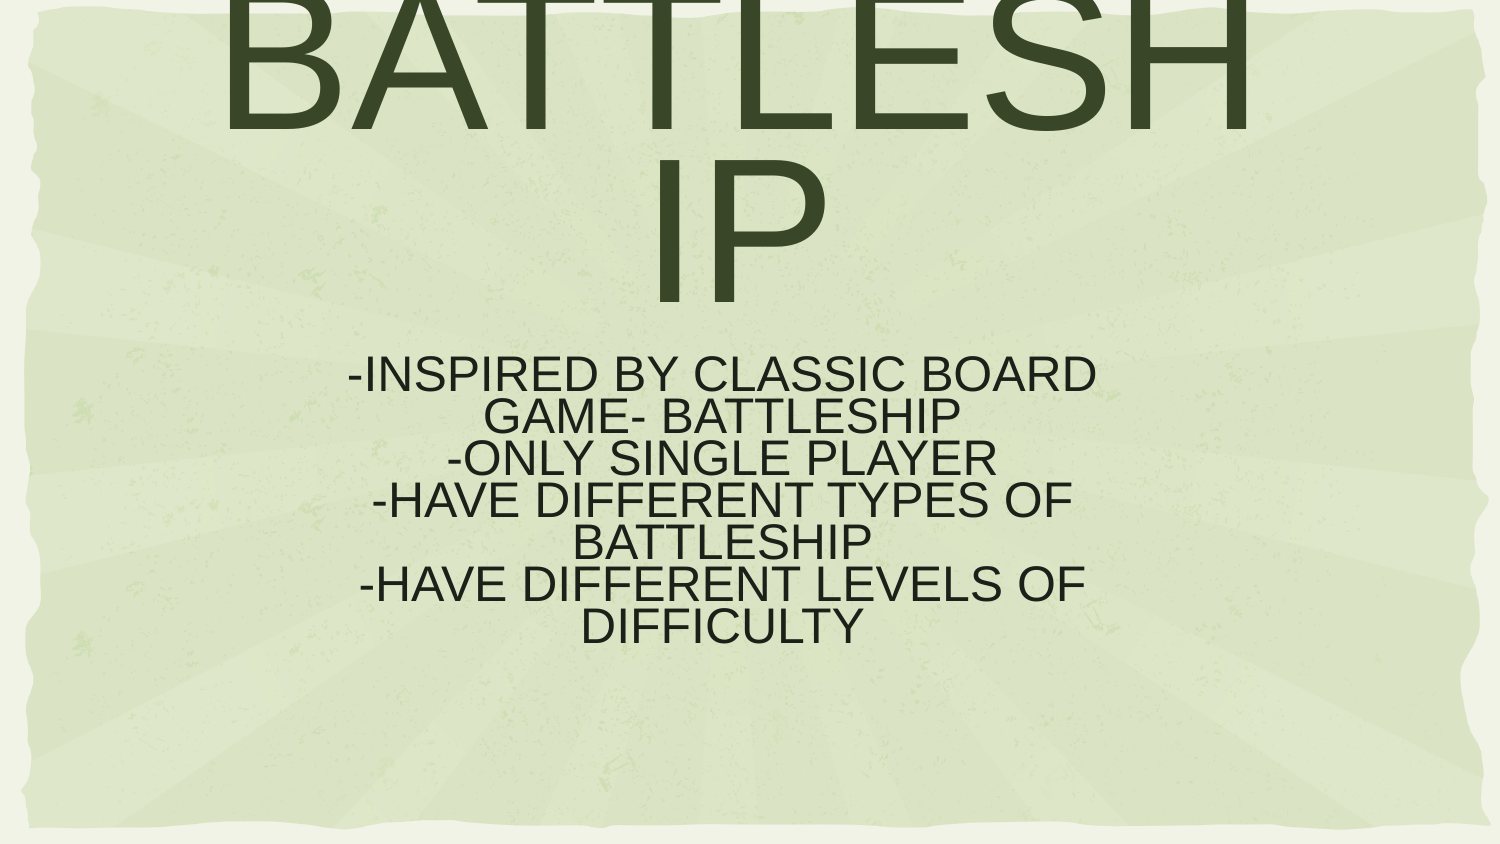

BATTLESHIP
# -INSPIRED BY CLASSIC BOARD GAME- BATTLESHIP -ONLY SINGLE PLAYER -HAVE DIFFERENT TYPES OF BATTLESHIP -HAVE DIFFERENT LEVELS OF DIFFICULTY